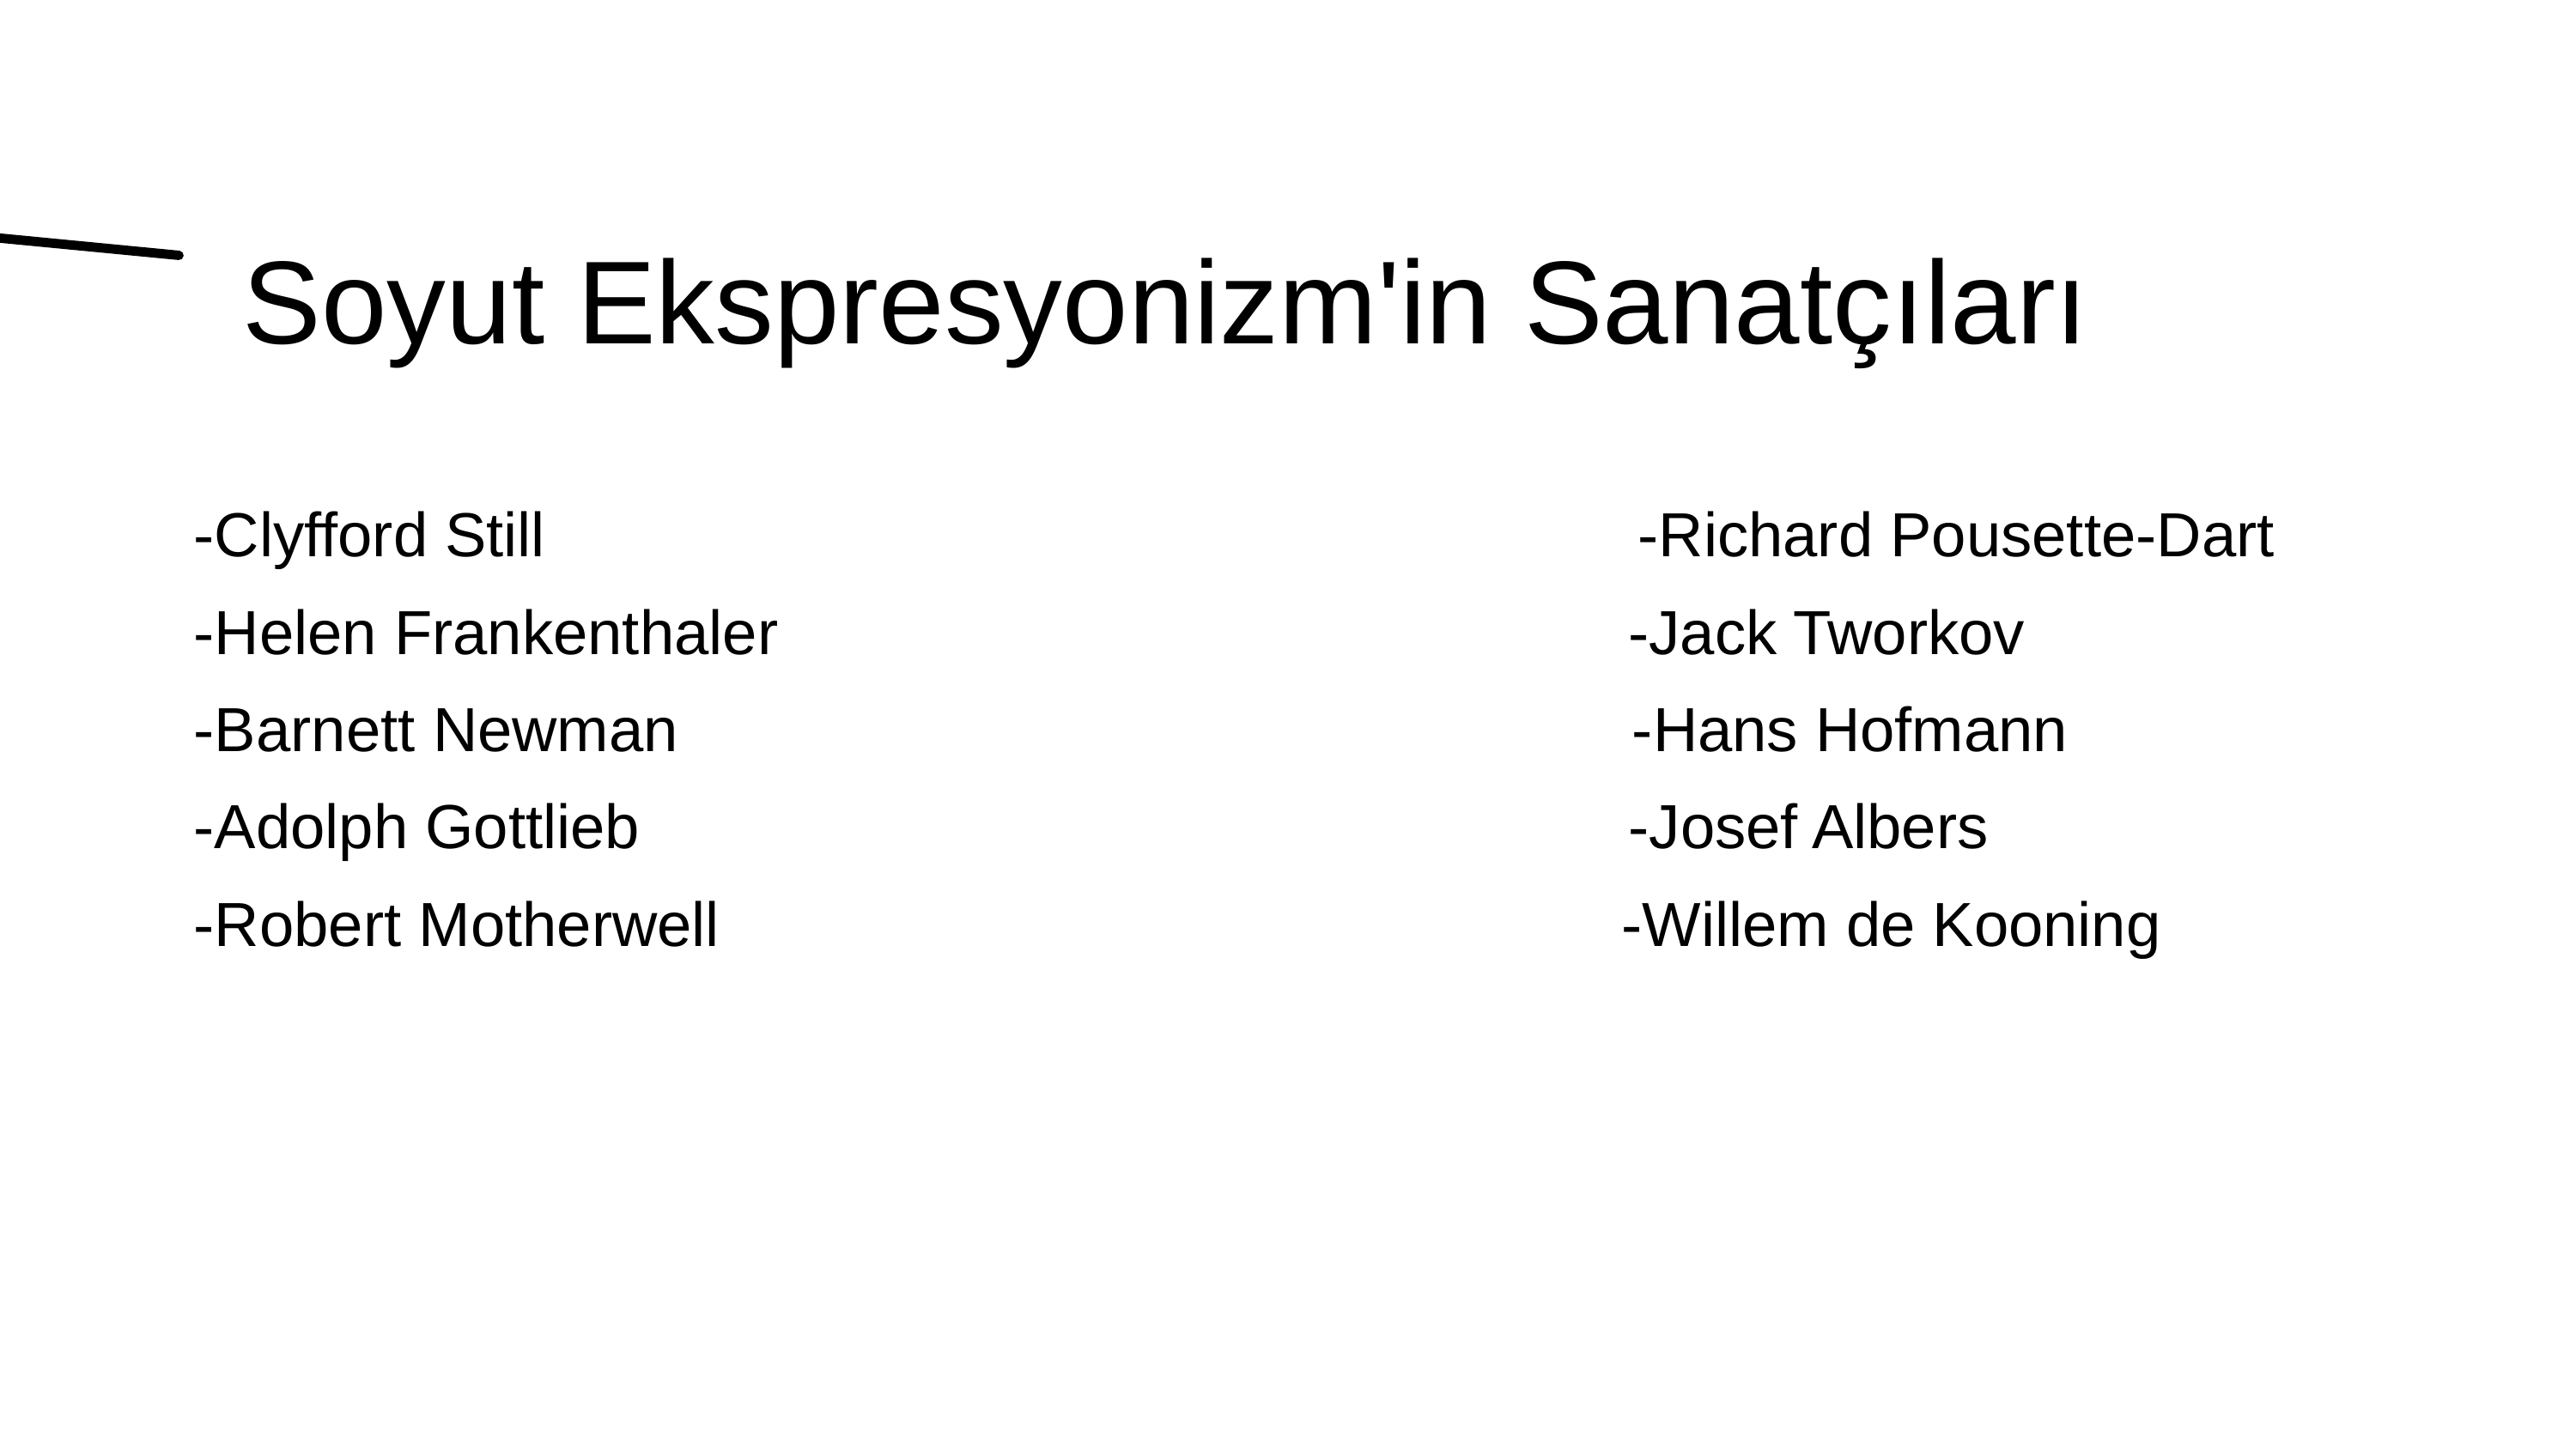

Soyut Ekspresyonizm'in Sanatçıları
-Clyfford Still                                                               -Richard Pousette-Dart
-Helen Frankenthaler                                                 -Jack Tworkov
-Barnett Newman                                                       -Hans Hofmann
-Adolph Gottlieb                                                         -Josef Albers
-Robert Motherwell                                                    -Willem de Kooning